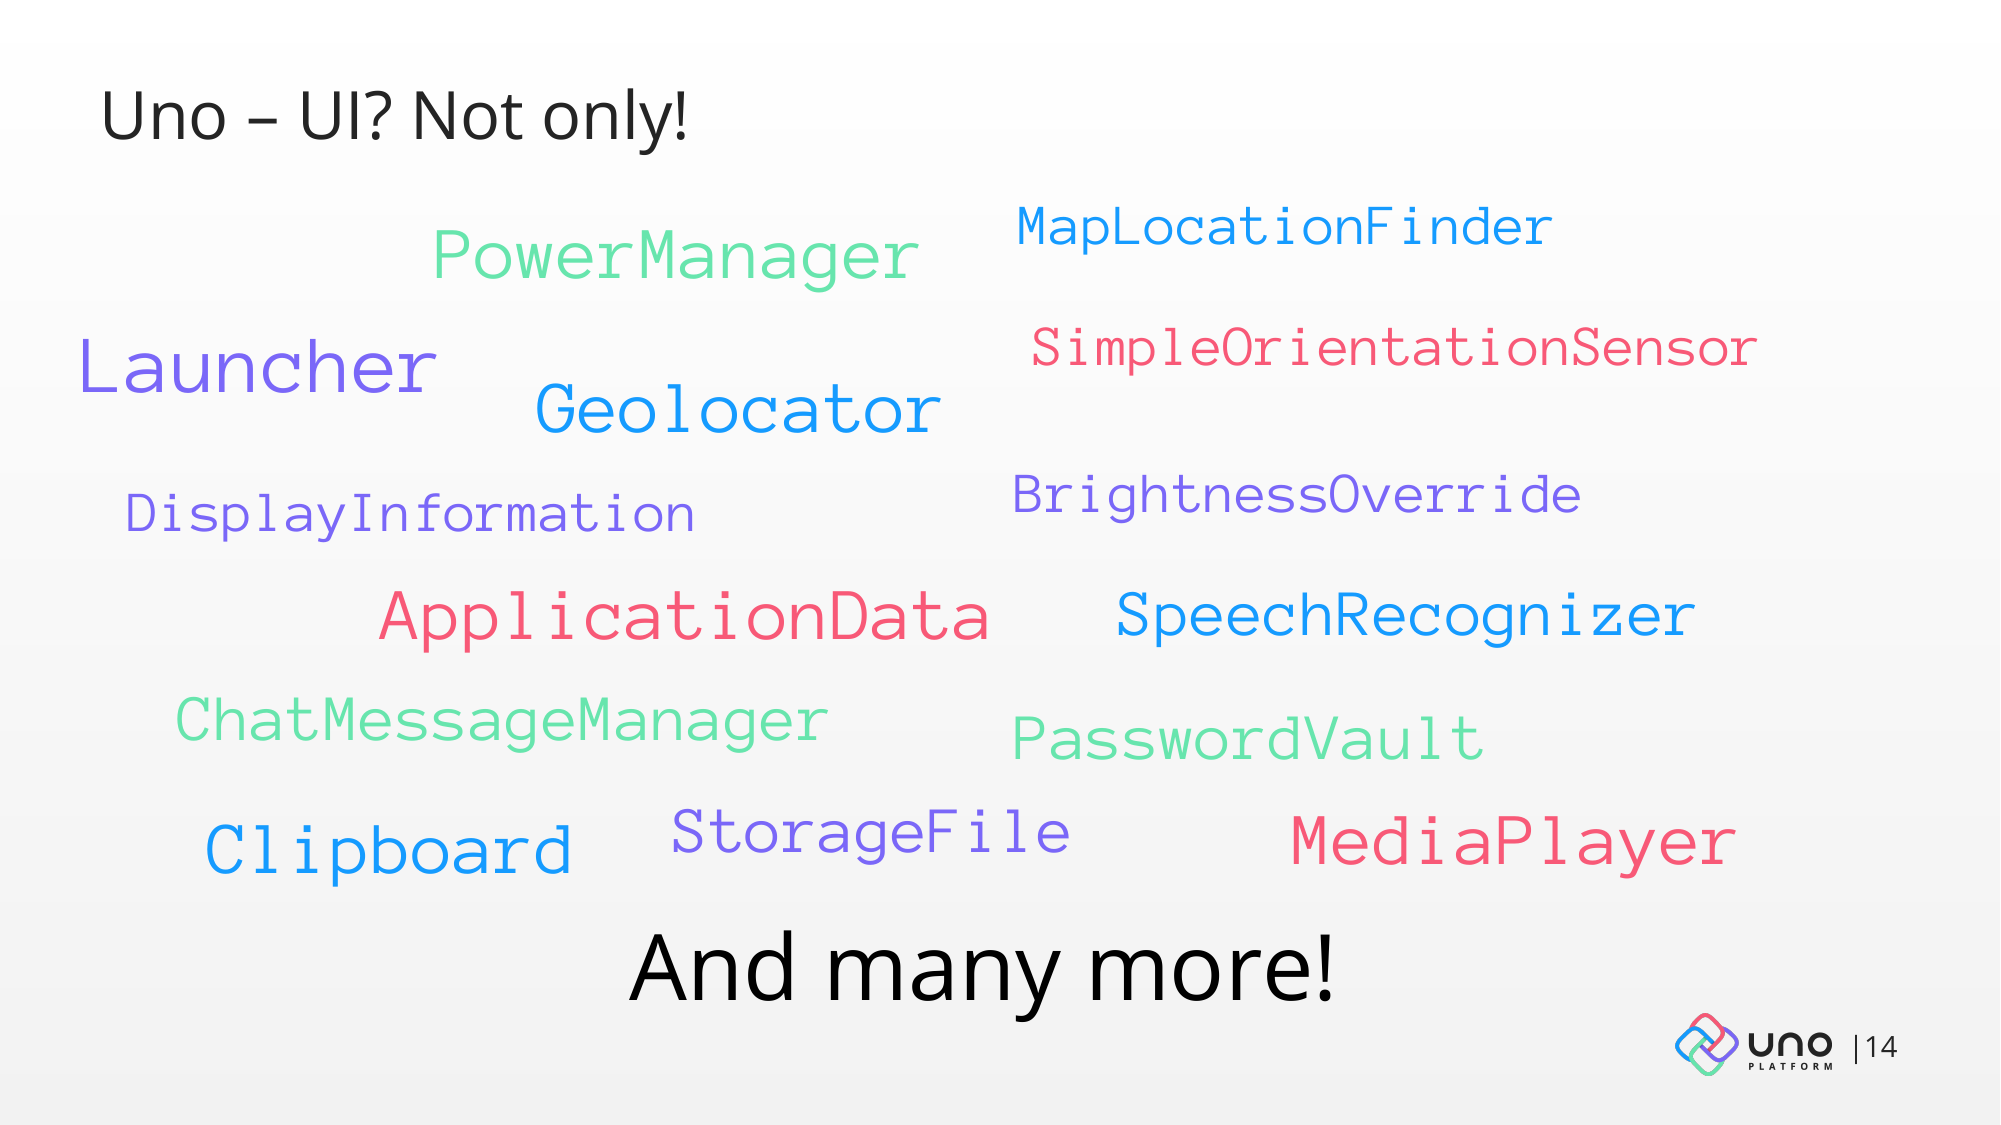

# Uno – UI? Not only!
MapLocationFinder
PowerManager
SimpleOrientationSensor
Launcher
Geolocator
BrightnessOverride
DisplayInformation
ApplicationData
SpeechRecognizer
ChatMessageManager
PasswordVault
StorageFile
MediaPlayer
Clipboard
And many more!
|14